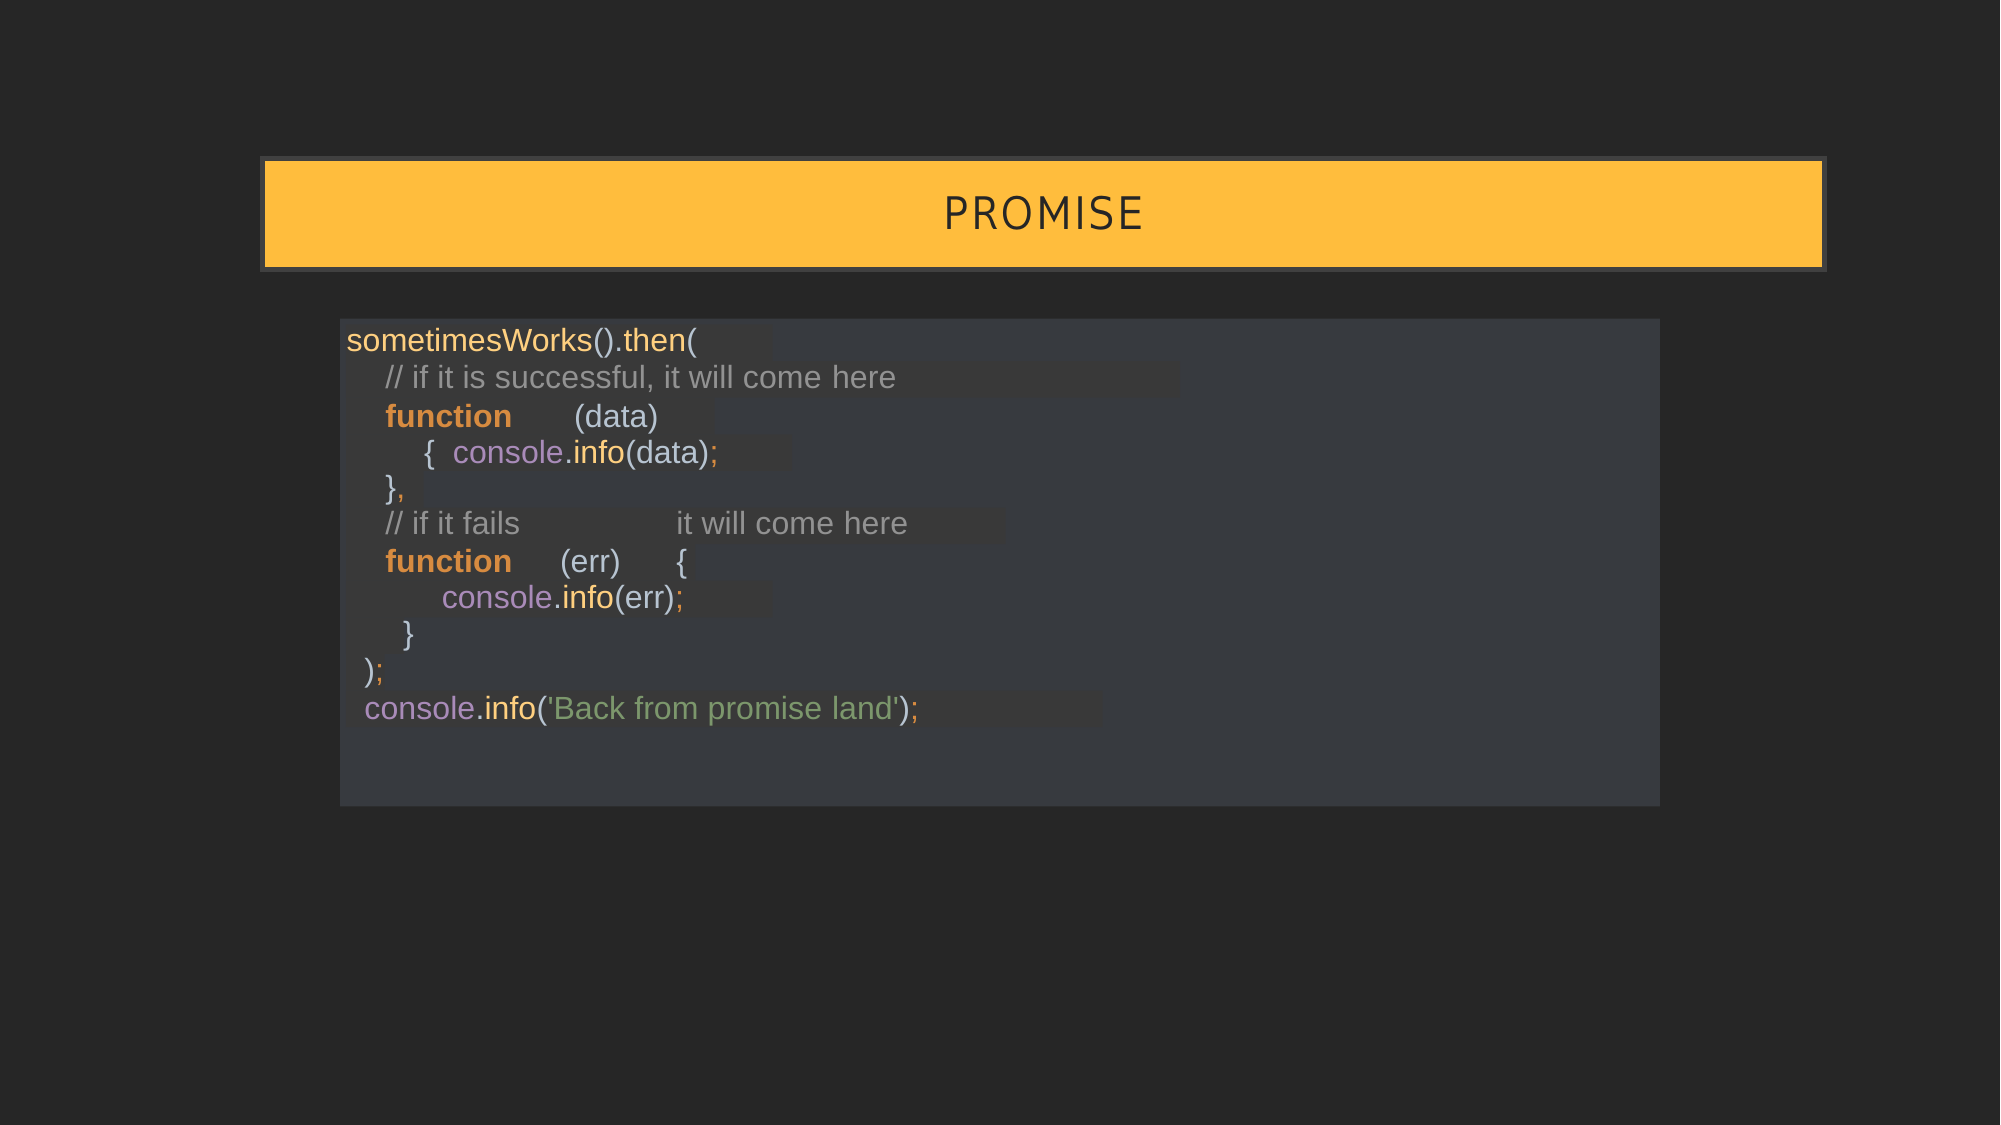

# PROMISE

sometimesWorks().then(
// if it is successful, it will come here
function	(data) {  console.info(data);

},
// if it fails
(err)

it will come here
{

function

console.info(err);
}
);
console.info('Back from promise land');